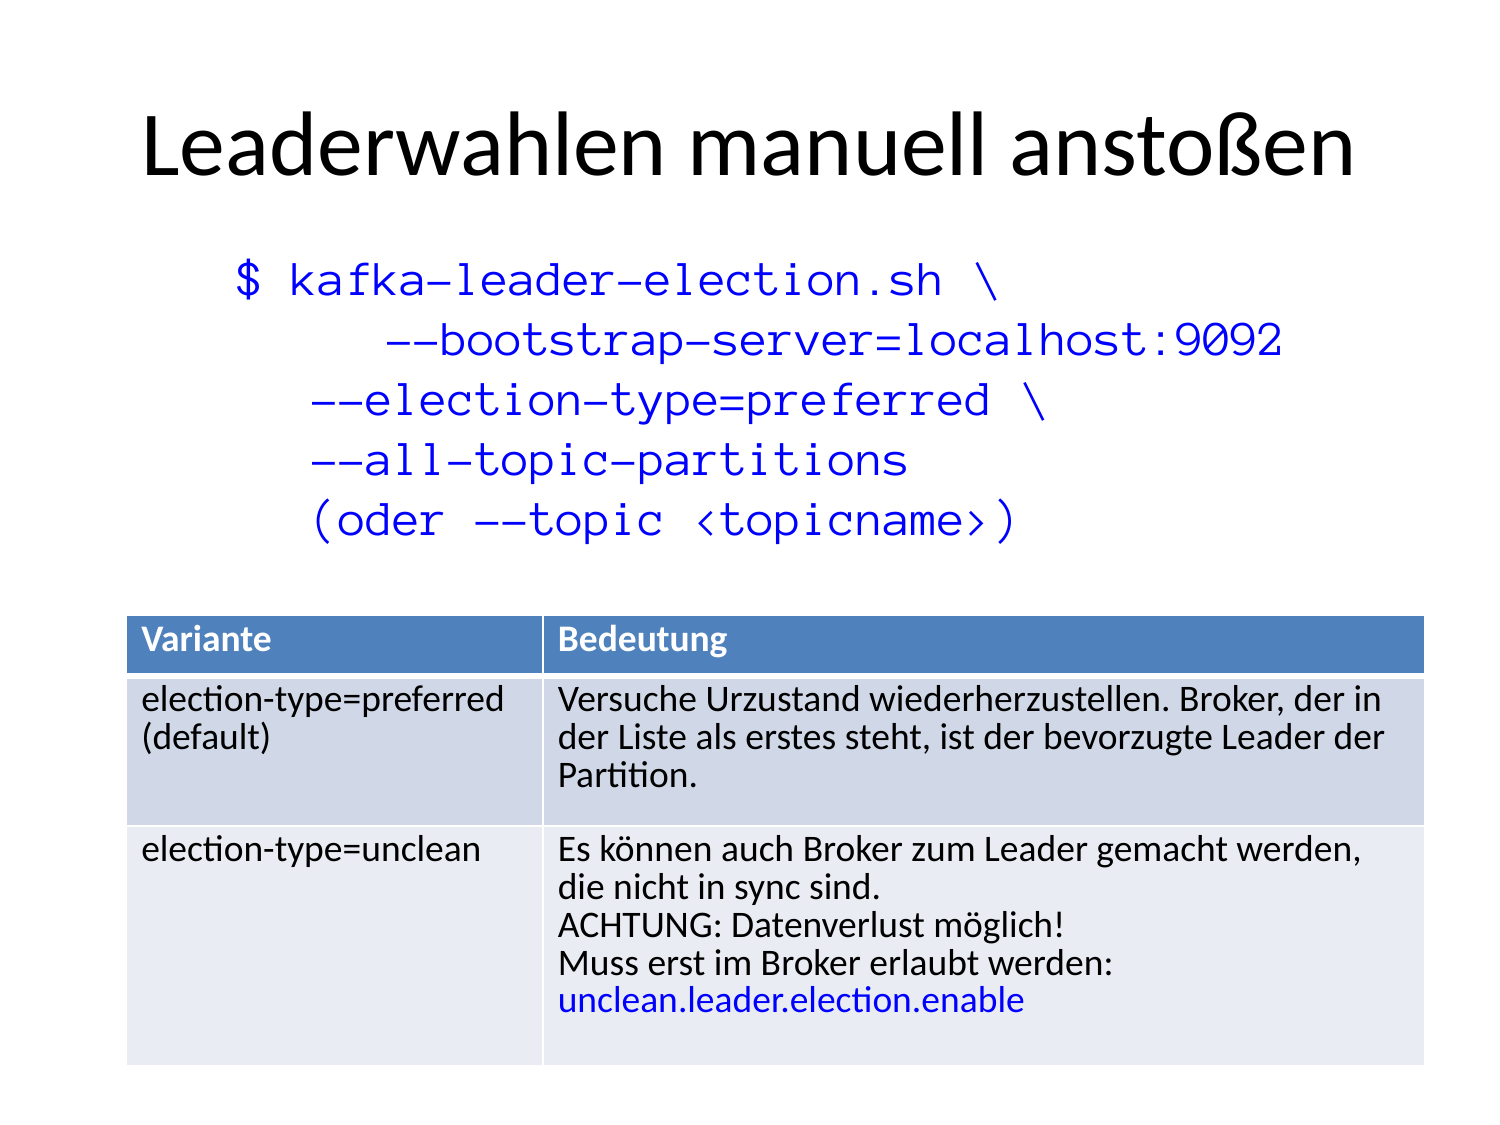

# Leaderwahlen manuell anstoßen
$ kafka-leader-election.sh \
	--bootstrap-server=localhost:9092
--election-type=preferred \
--all-topic-partitions
(oder --topic <topicname>)

| Variante | Bedeutung |
| --- | --- |
| election-type=preferred (default) | Versuche Urzustand wiederherzustellen. Broker, der in der Liste als erstes steht, ist der bevorzugte Leader der Partition. |
| election-type=unclean | Es können auch Broker zum Leader gemacht werden, die nicht in sync sind. ACHTUNG: Datenverlust möglich! Muss erst im Broker erlaubt werden: unclean.leader.election.enable |